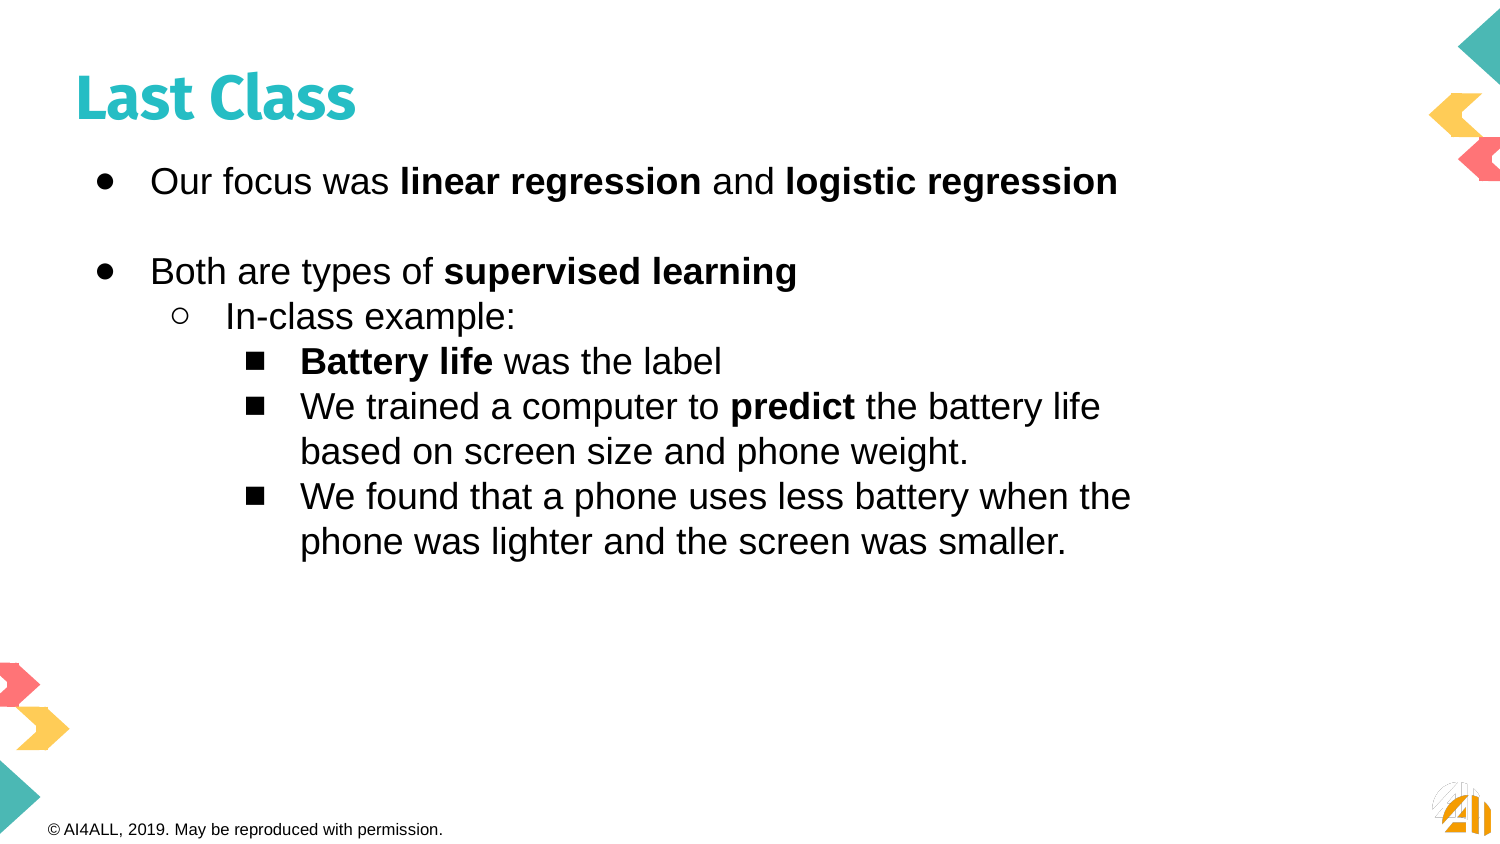

# Last Class
Our focus was linear regression and logistic regression

Both are types of supervised learning
In-class example:
Battery life was the label
We trained a computer to predict the battery life based on screen size and phone weight.
We found that a phone uses less battery when the phone was lighter and the screen was smaller.